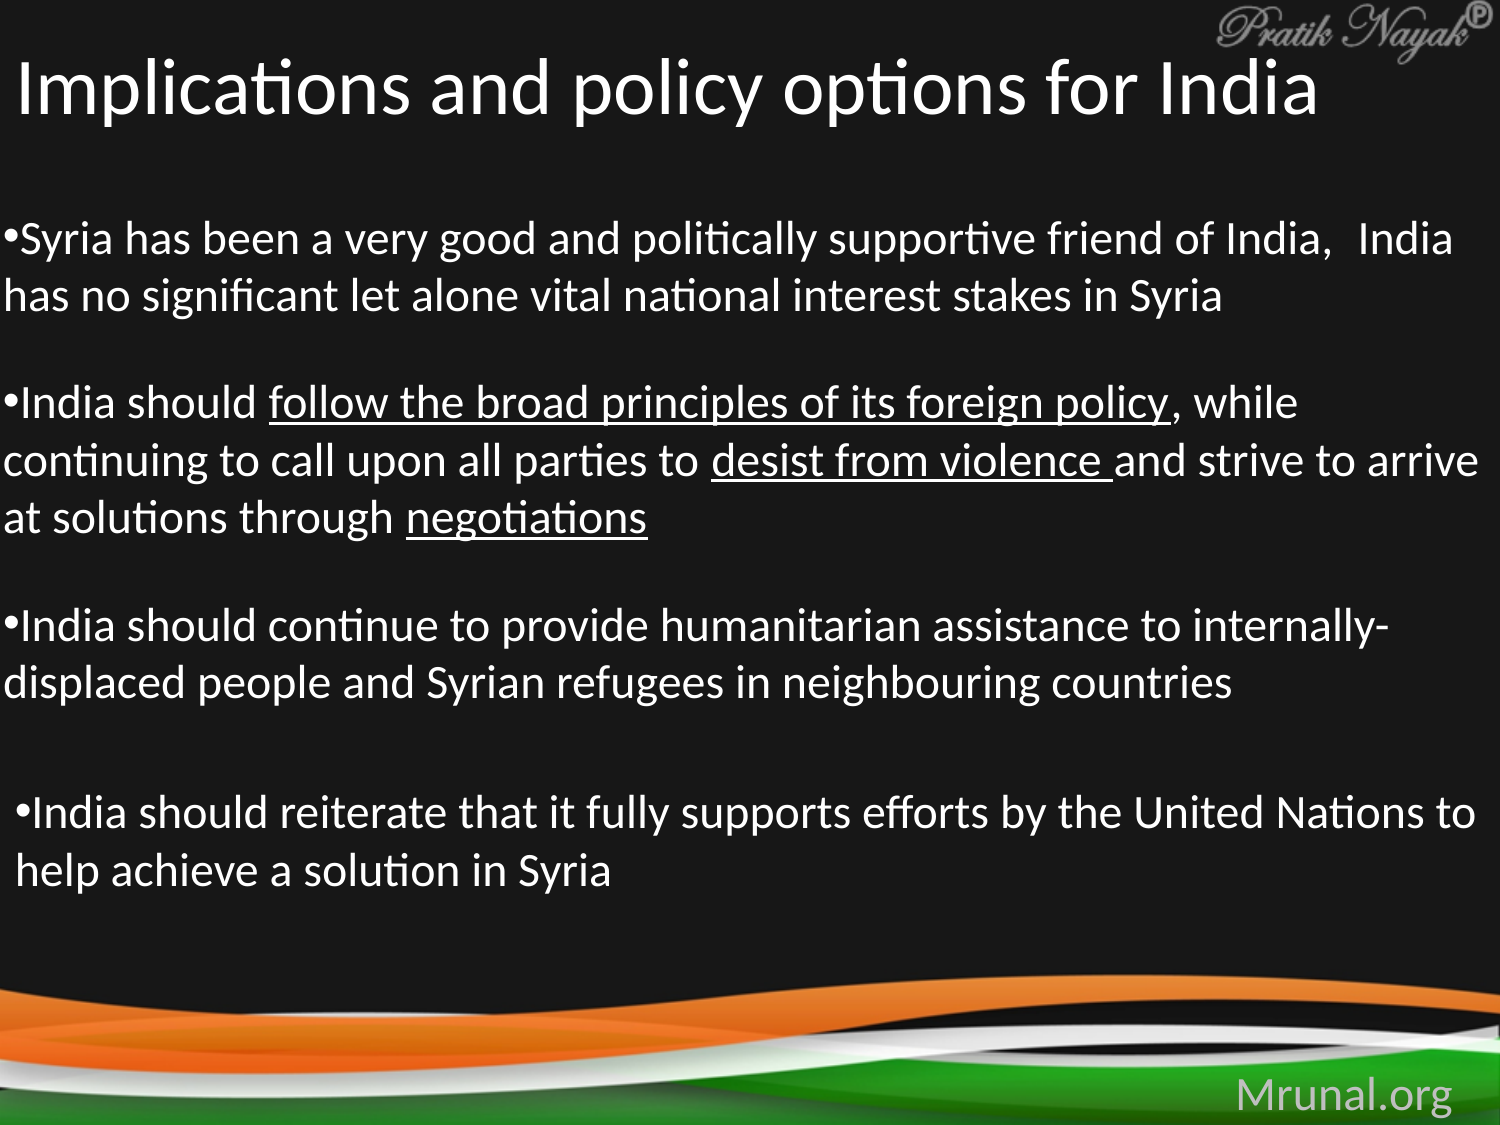

# Implications and policy options for India
Syria has been a very good and politically supportive friend of India,  India has no significant let alone vital national interest stakes in Syria
India should follow the broad principles of its foreign policy, while continuing to call upon all parties to desist from violence and strive to arrive at solutions through negotiations
India should continue to provide humanitarian assistance to internally-displaced people and Syrian refugees in neighbouring countries
India should reiterate that it fully supports efforts by the United Nations to help achieve a solution in Syria
Mrunal.org